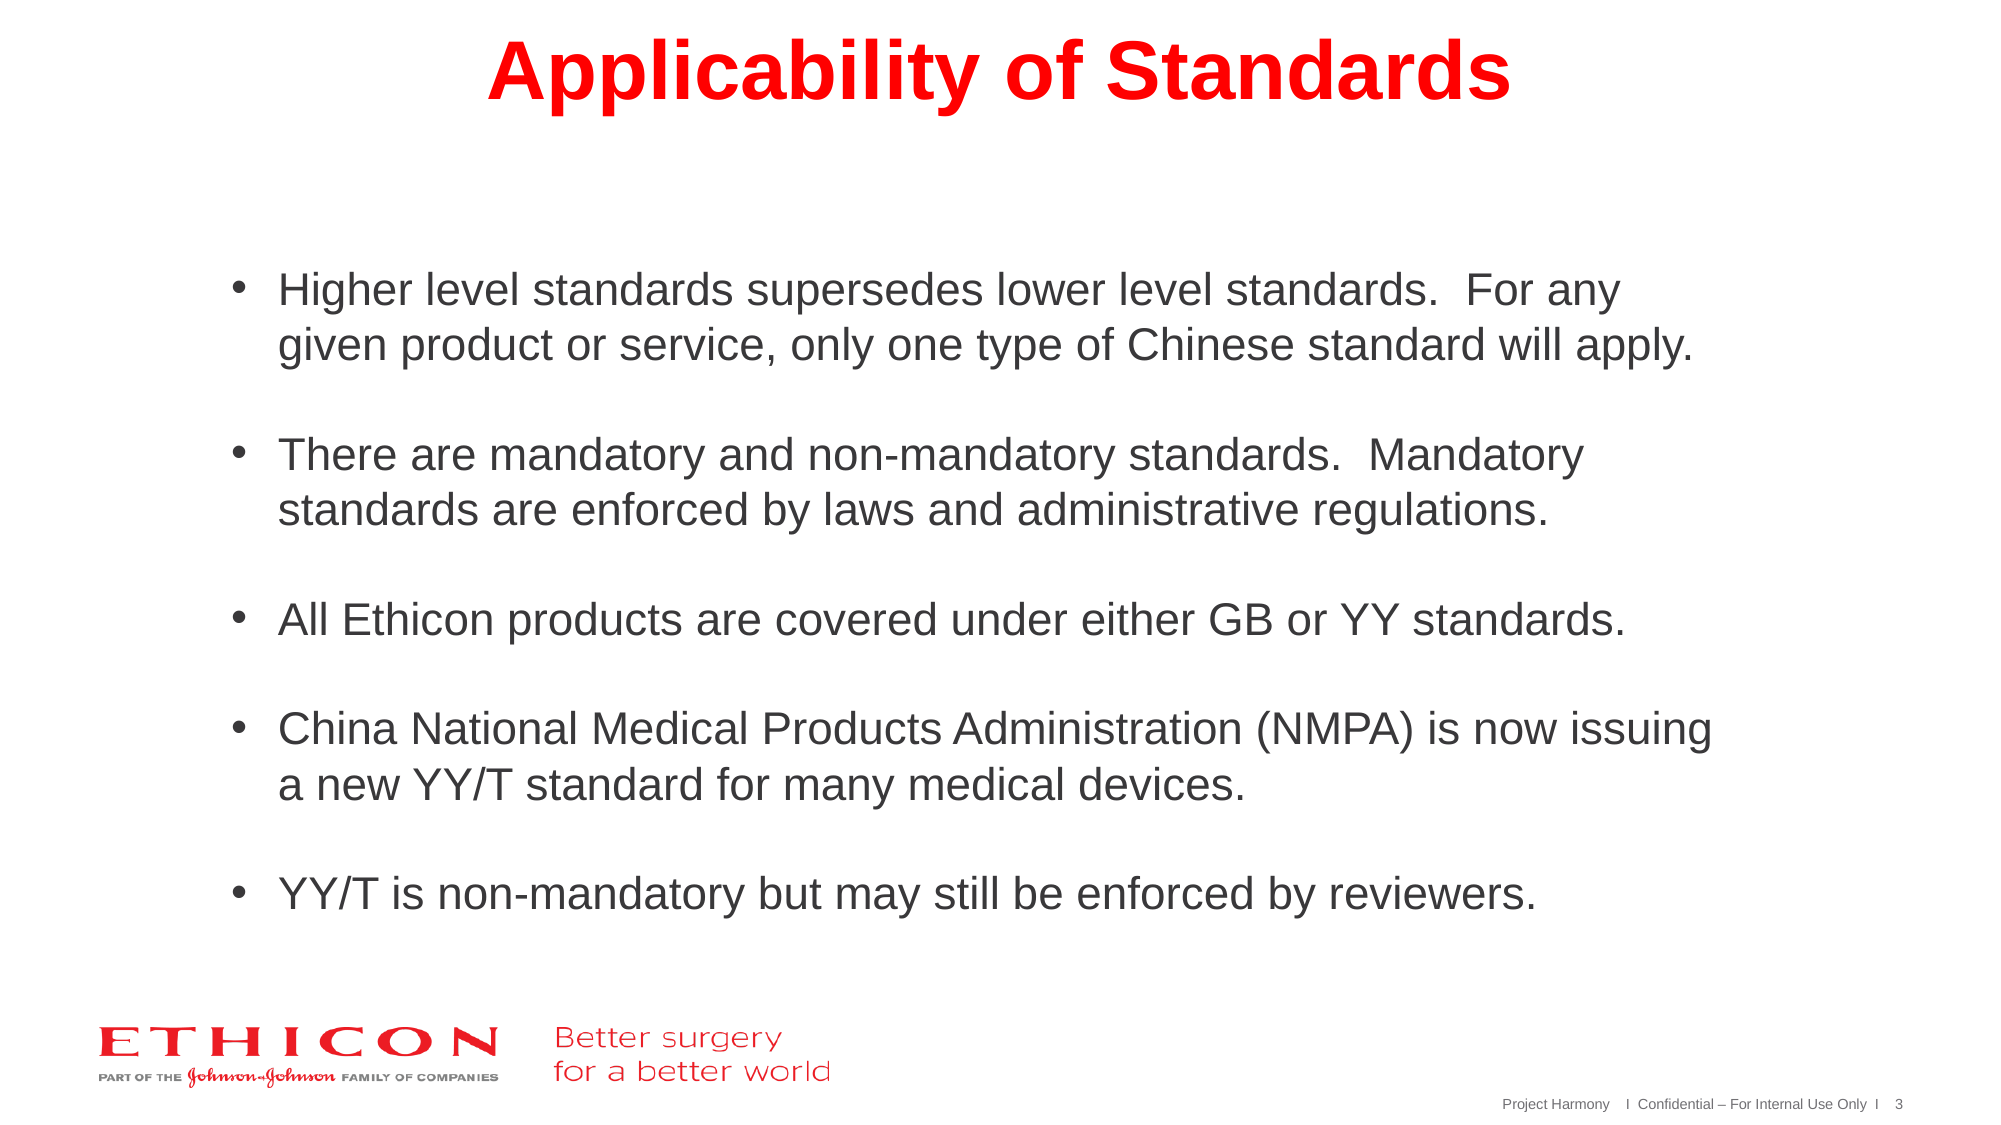

# Applicability of Standards
Higher level standards supersedes lower level standards.  For any given product or service, only one type of Chinese standard will apply.

There are mandatory and non-mandatory standards.  Mandatory standards are enforced by laws and administrative regulations.

All Ethicon products are covered under either GB or YY standards.

China National Medical Products Administration (NMPA) is now issuing a new YY/T standard for many medical devices.

YY/T is non-mandatory but may still be enforced by reviewers.
3
Project Harmony    I  Confidential – For Internal Use Only  I